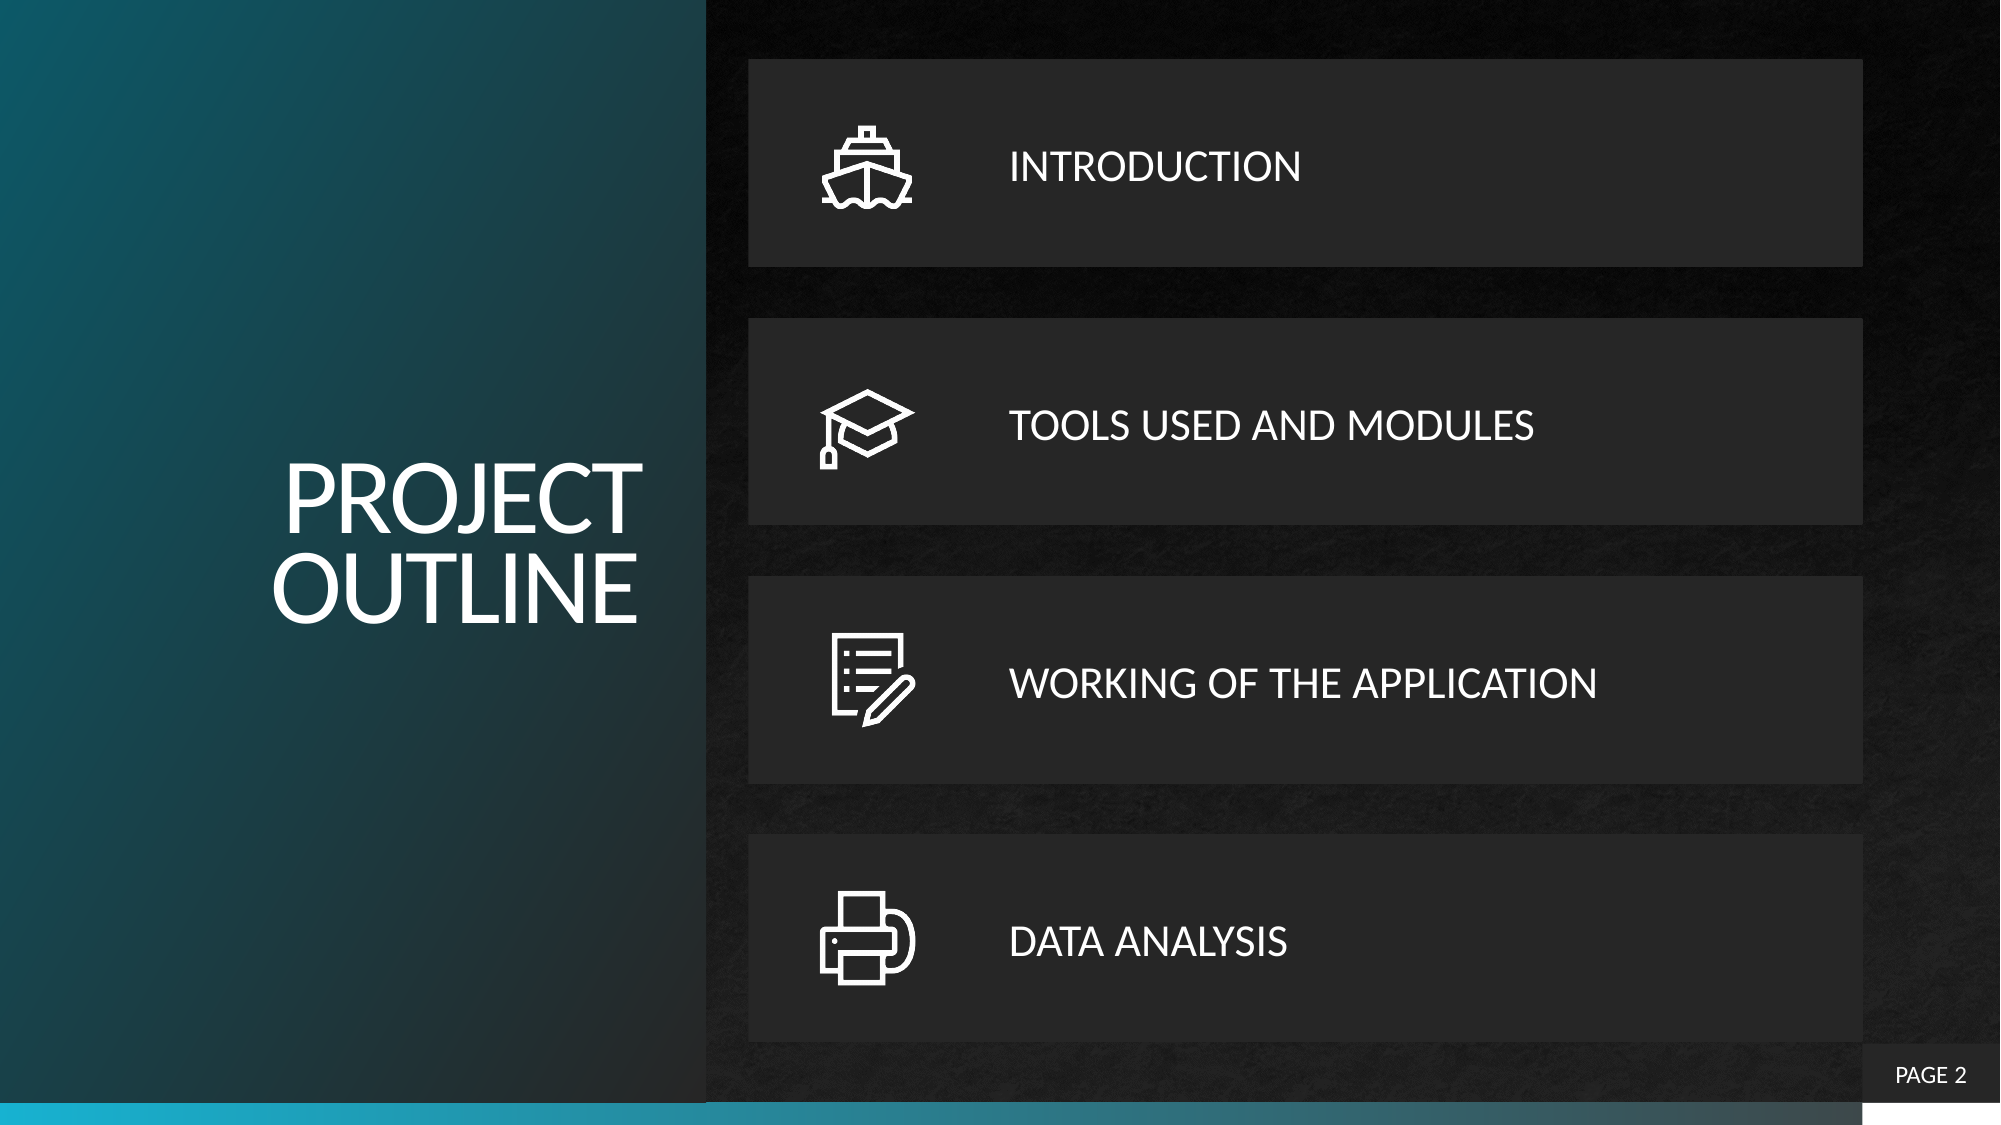

# PROJECT OUTLINE
INTRODUCTION
TOOLS USED AND MODULES
WORKING OF THE APPLICATION
DATA ANALYSIS
PAGE 2